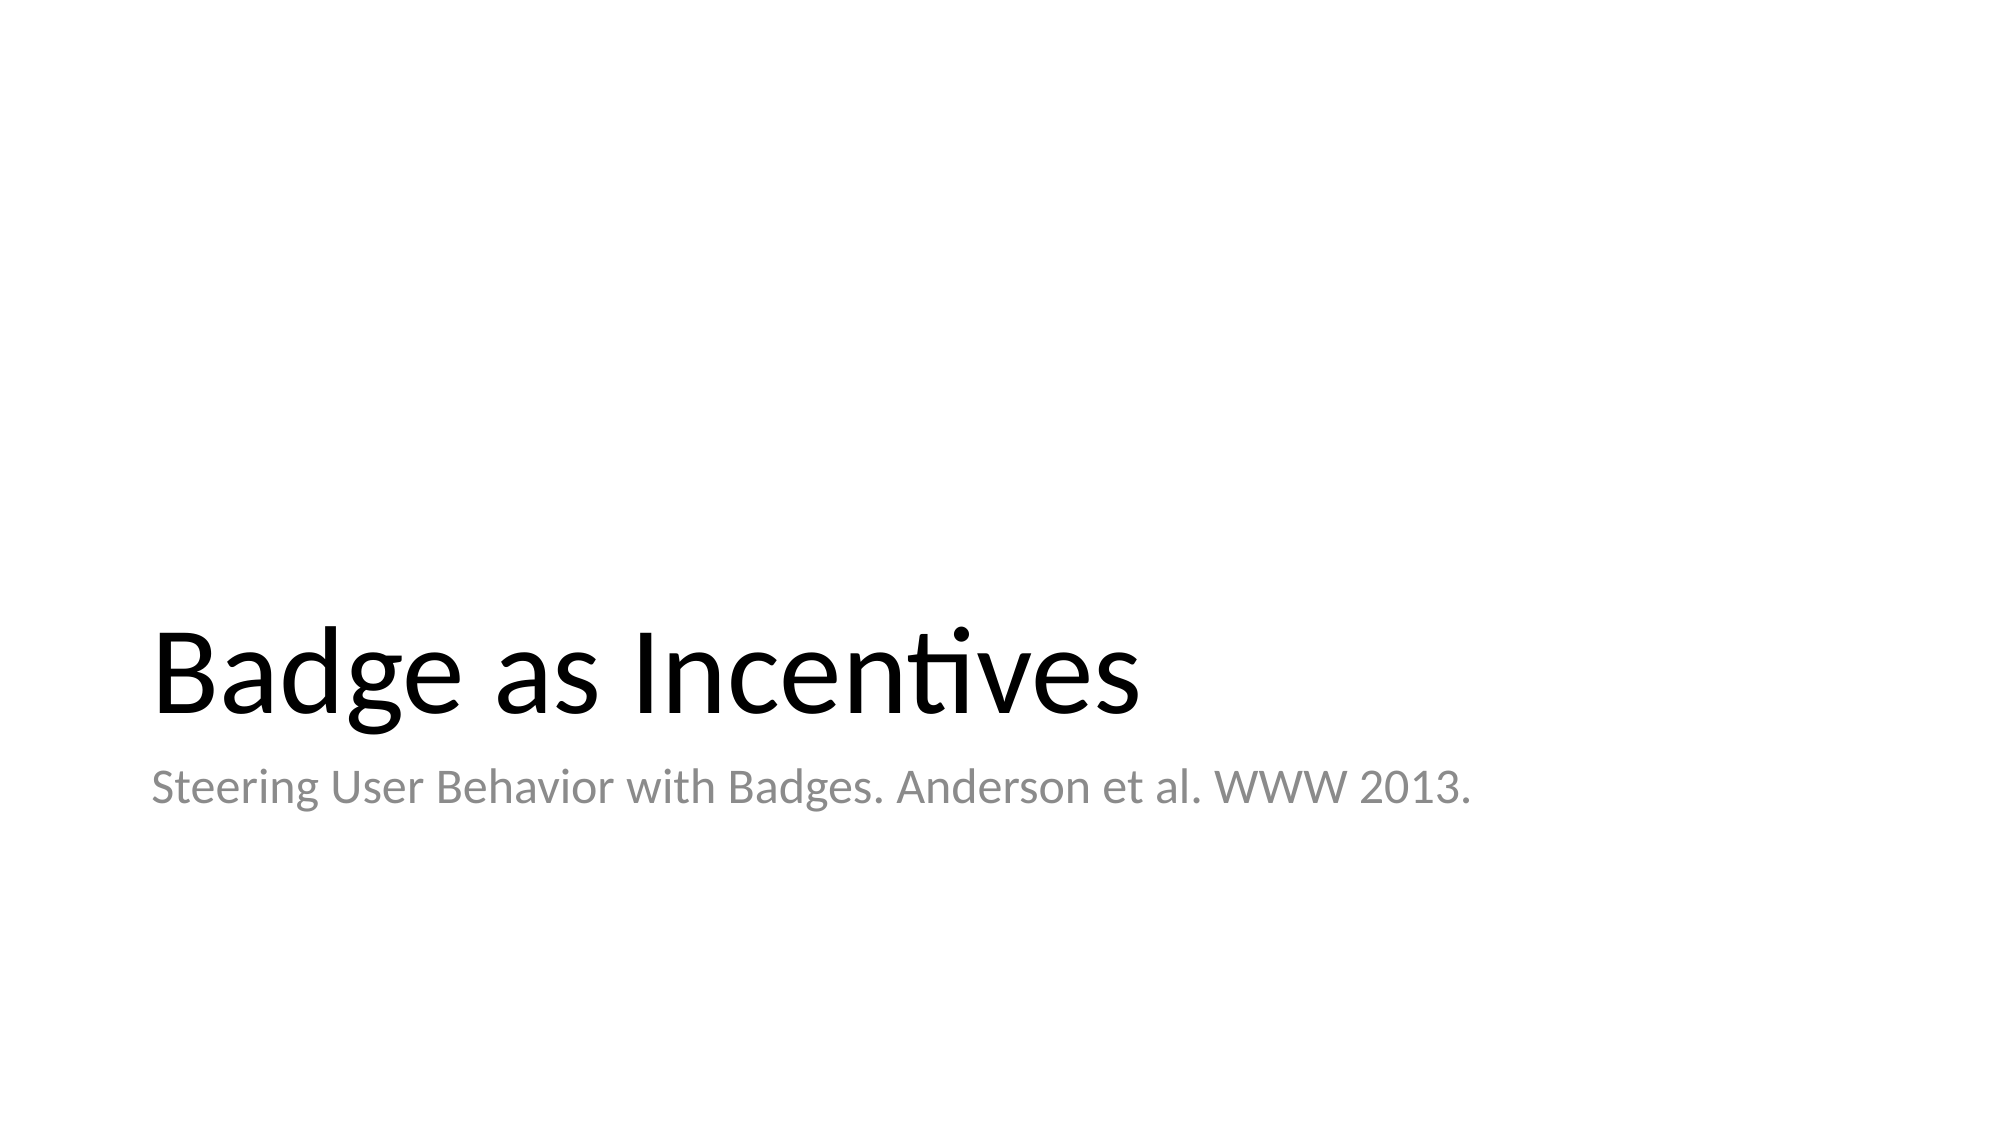

# Badge as Incentives
Steering User Behavior with Badges. Anderson et al. WWW 2013.